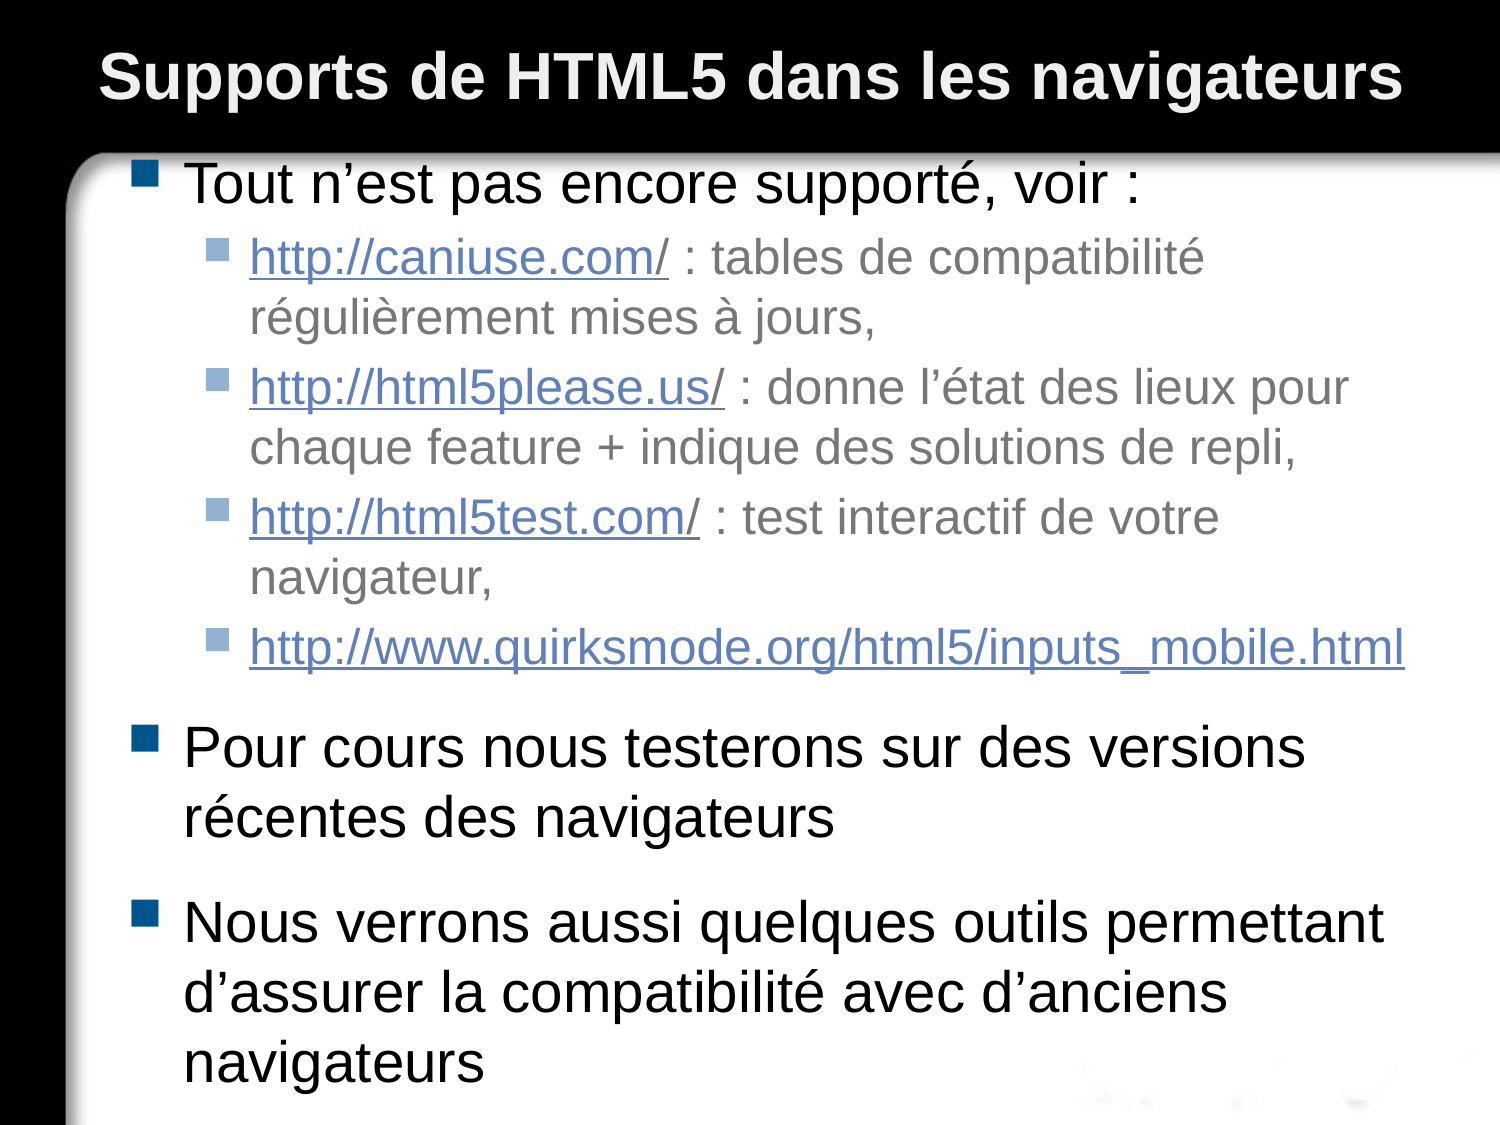

# Supports de HTML5 dans les navigateurs
Tout n’est pas encore supporté, voir :
http://caniuse.com/ : tables de compatibilité régulièrement mises à jours,
http://html5please.us/ : donne l’état des lieux pour chaque feature + indique des solutions de repli,
http://html5test.com/ : test interactif de votre navigateur,
http://www.quirksmode.org/html5/inputs_mobile.html
Pour cours nous testerons sur des versions récentes des navigateurs
Nous verrons aussi quelques outils permettant d’assurer la compatibilité avec d’anciens navigateurs